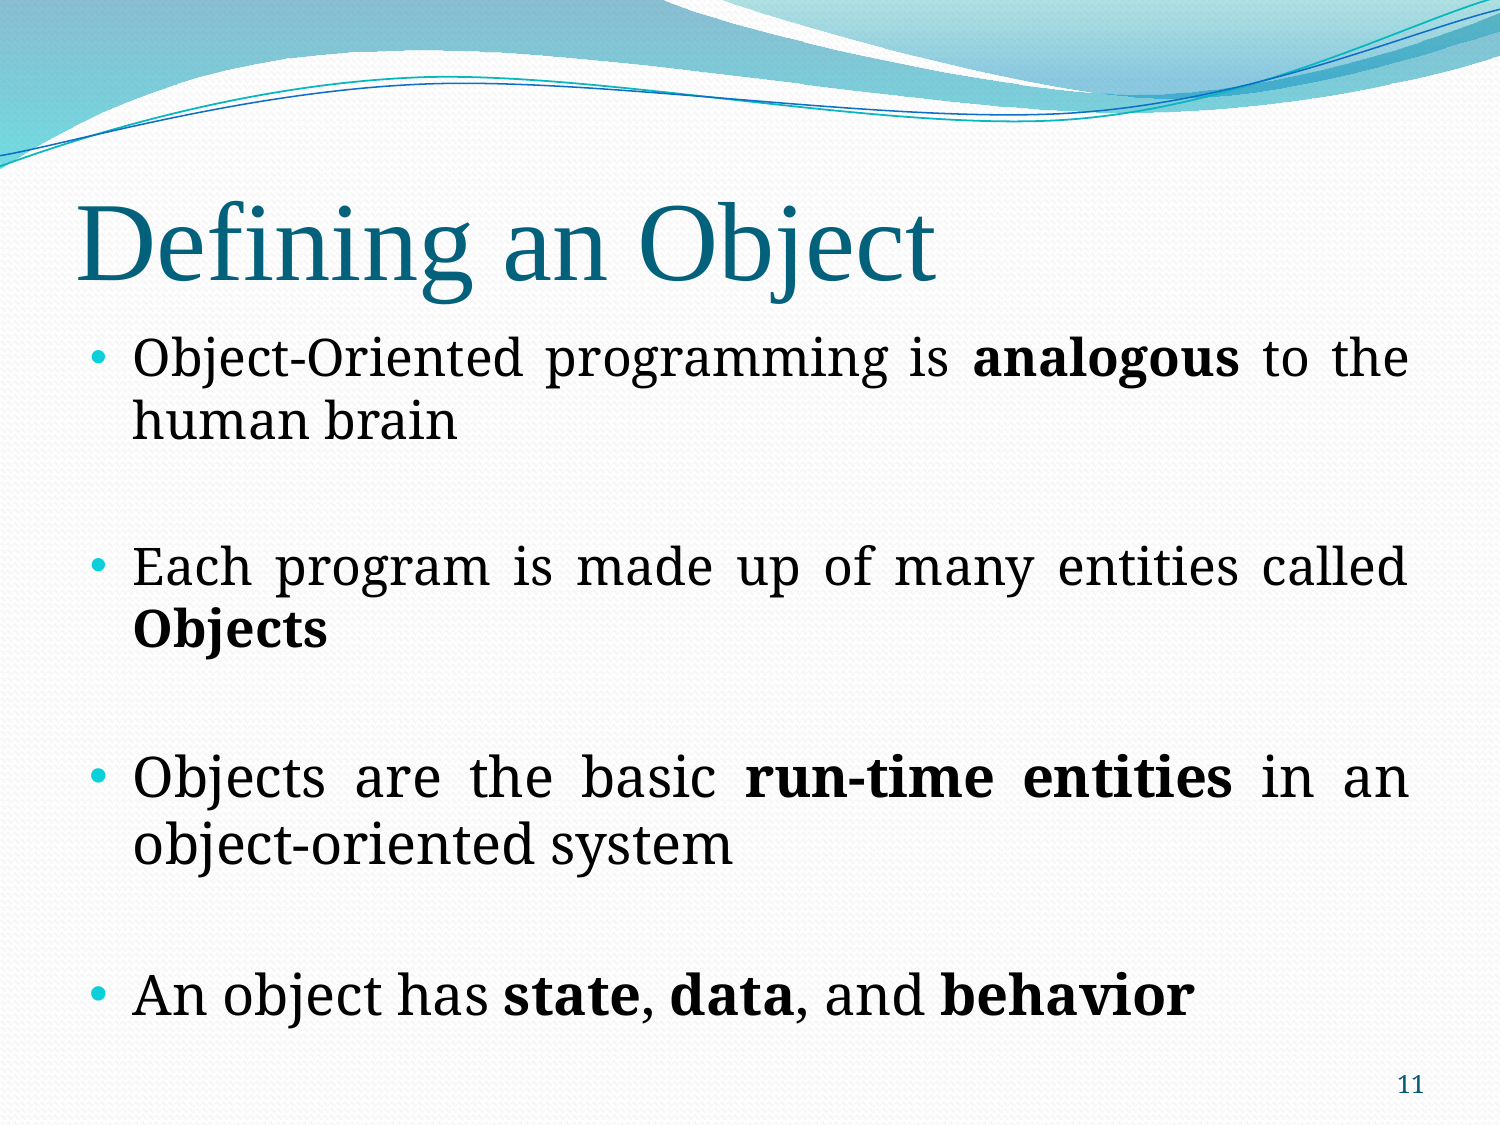

# Defining an Object
Object-Oriented programming is analogous to the human brain

Each program is made up of many entities called Objects

Objects are the basic run-time entities in an object-oriented system

An object has state, data, and behavior
11